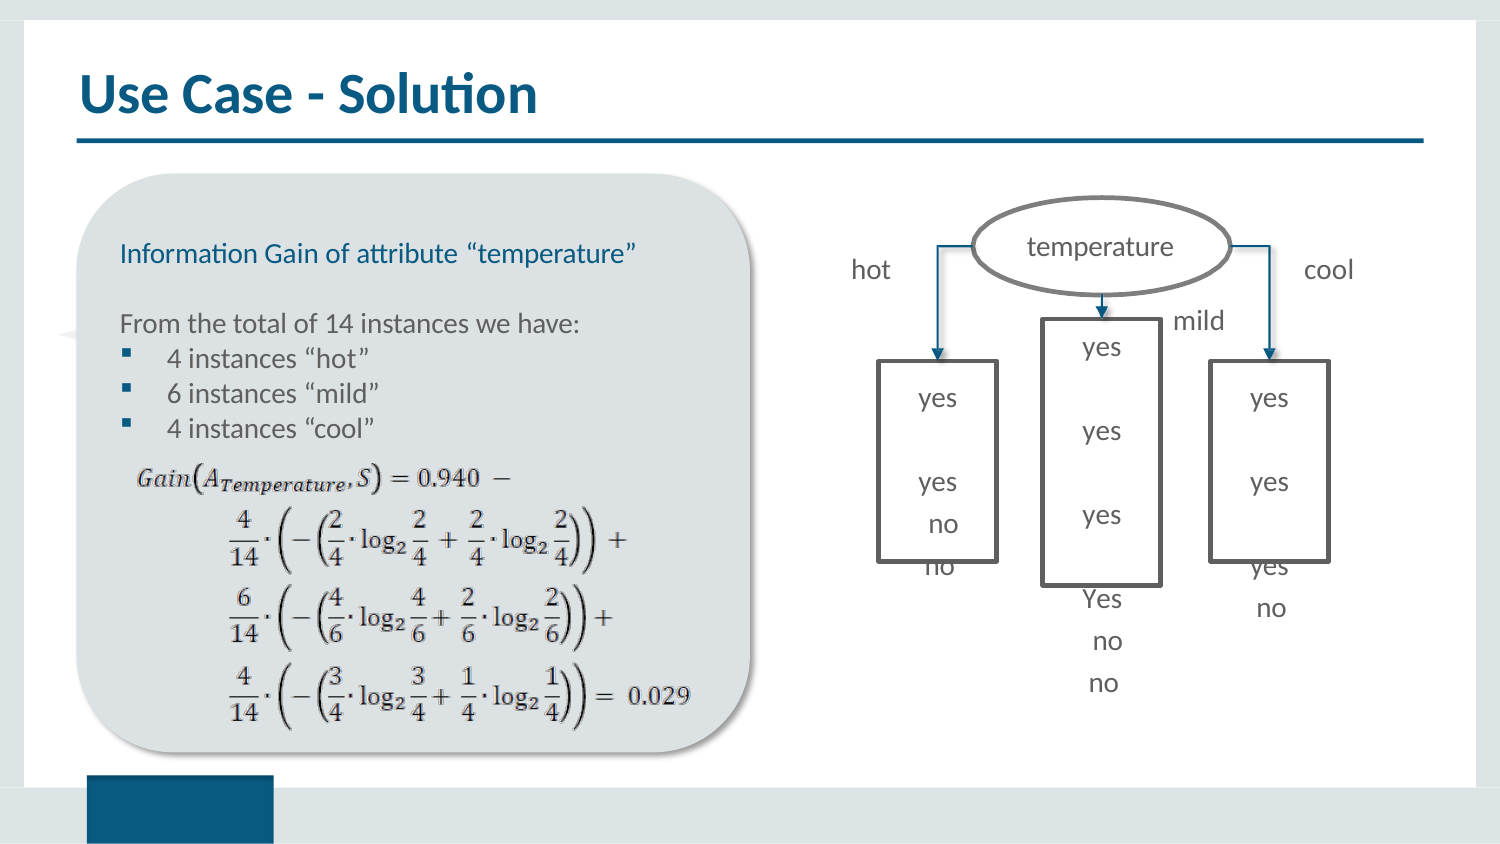

# Use Case - Solution

temperature
Information Gain of attribute “temperature”

hot
cool

mild
From the total of 14 instances we have:
yes  yes  yes  Yes  no  no

4 instances “hot”
6 instances “mild”
4 instances “cool”

yes  yes  yes  no
yes  yes  no  no